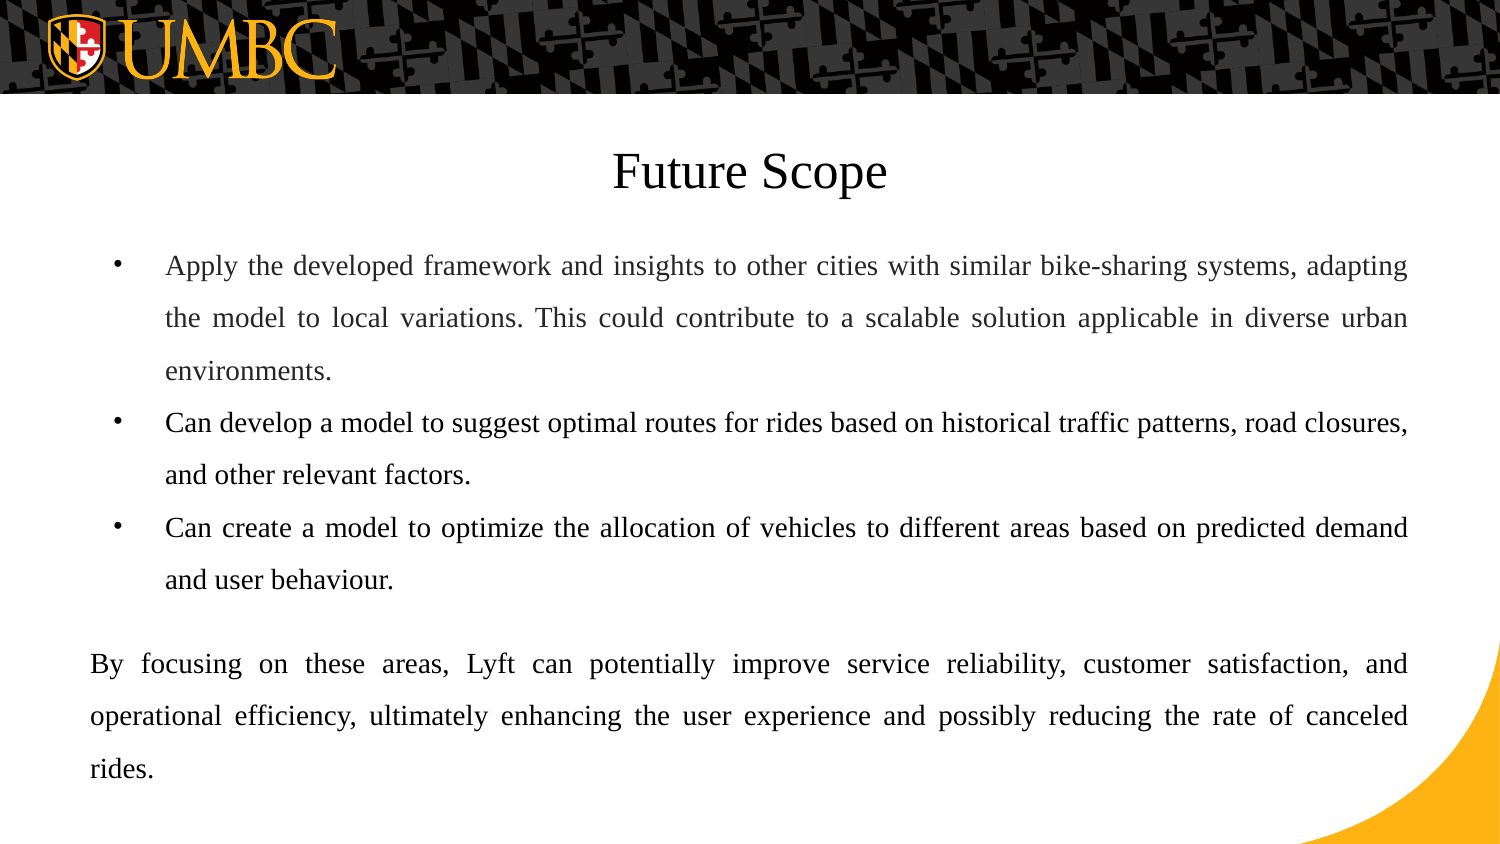

# Future Scope
Apply the developed framework and insights to other cities with similar bike-sharing systems, adapting the model to local variations. This could contribute to a scalable solution applicable in diverse urban environments.
Can develop a model to suggest optimal routes for rides based on historical traffic patterns, road closures, and other relevant factors.
Can create a model to optimize the allocation of vehicles to different areas based on predicted demand and user behaviour.
By focusing on these areas, Lyft can potentially improve service reliability, customer satisfaction, and operational efficiency, ultimately enhancing the user experience and possibly reducing the rate of canceled rides.